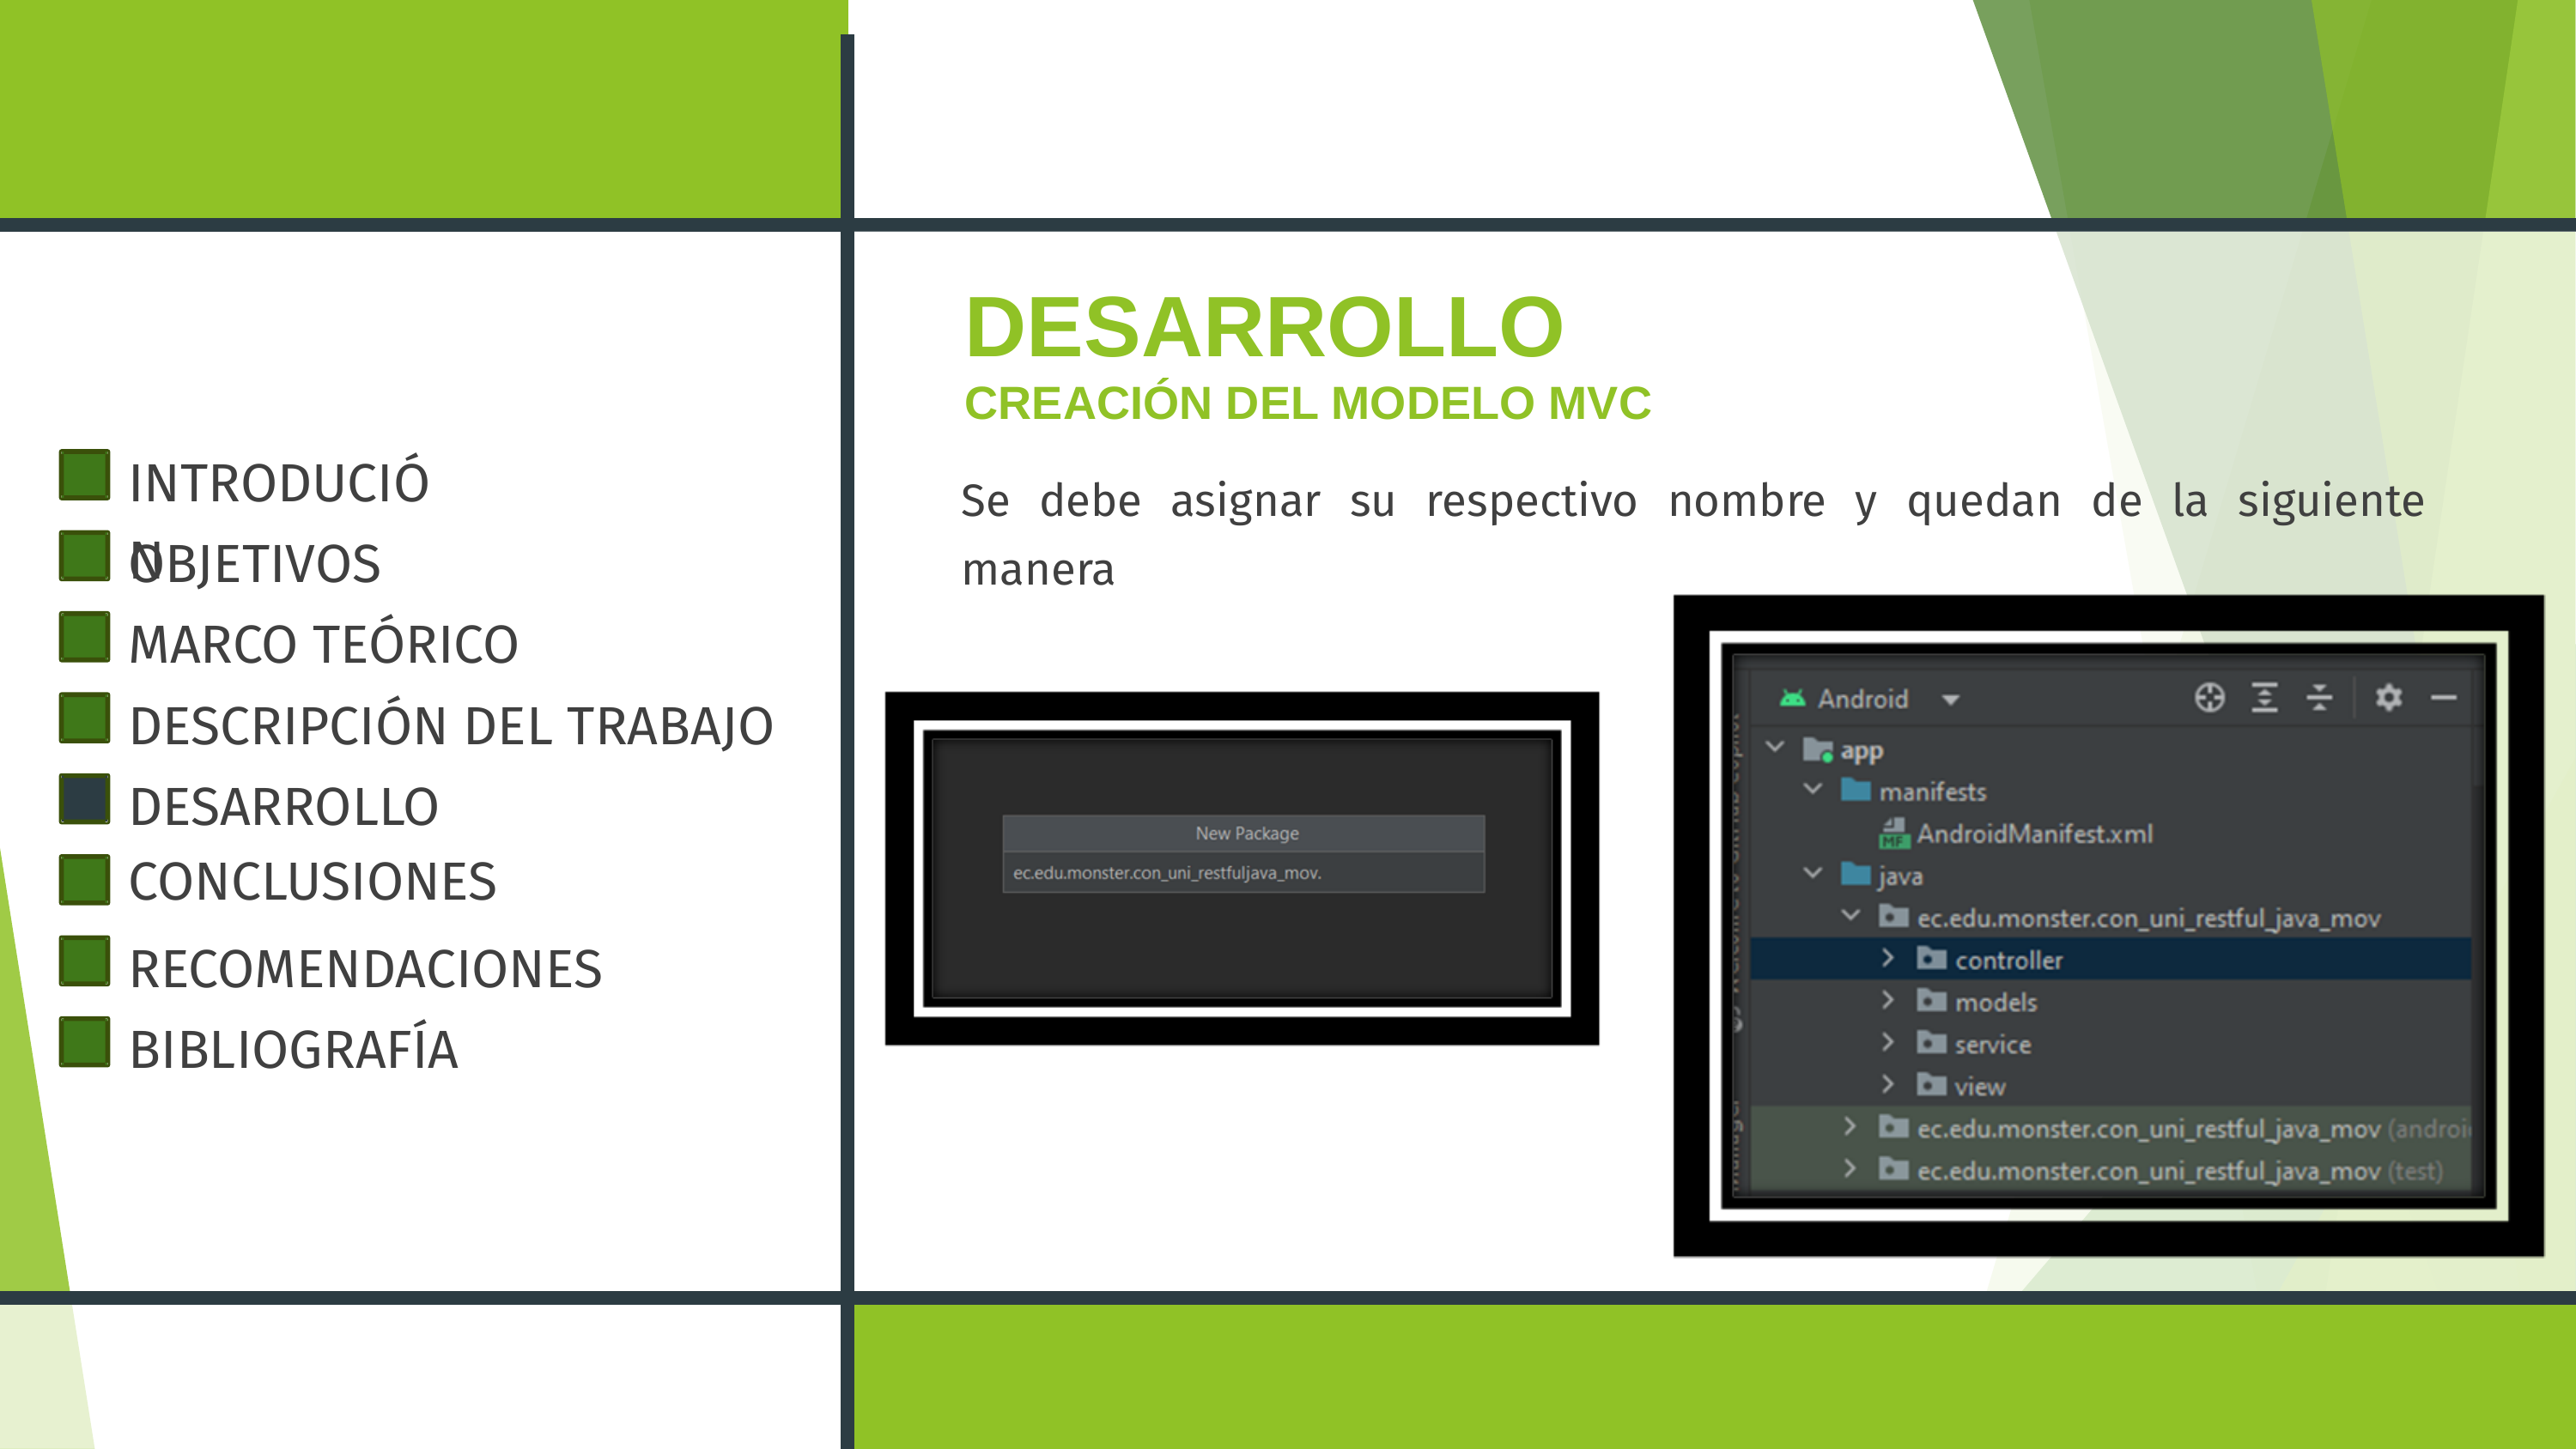

DESARROLLO
CREACIÓN DEL MODELO MVC
INTRODUCIÓN

OBJETIVOS

MARCO TEÓRICO

DESCRIPCIÓN DEL TRABAJO

DESARROLLO

CONCLUSIONES

RECOMENDACIONES

BIBLIOGRAFÍA

Se debe asignar su respectivo nombre y quedan de la siguiente manera